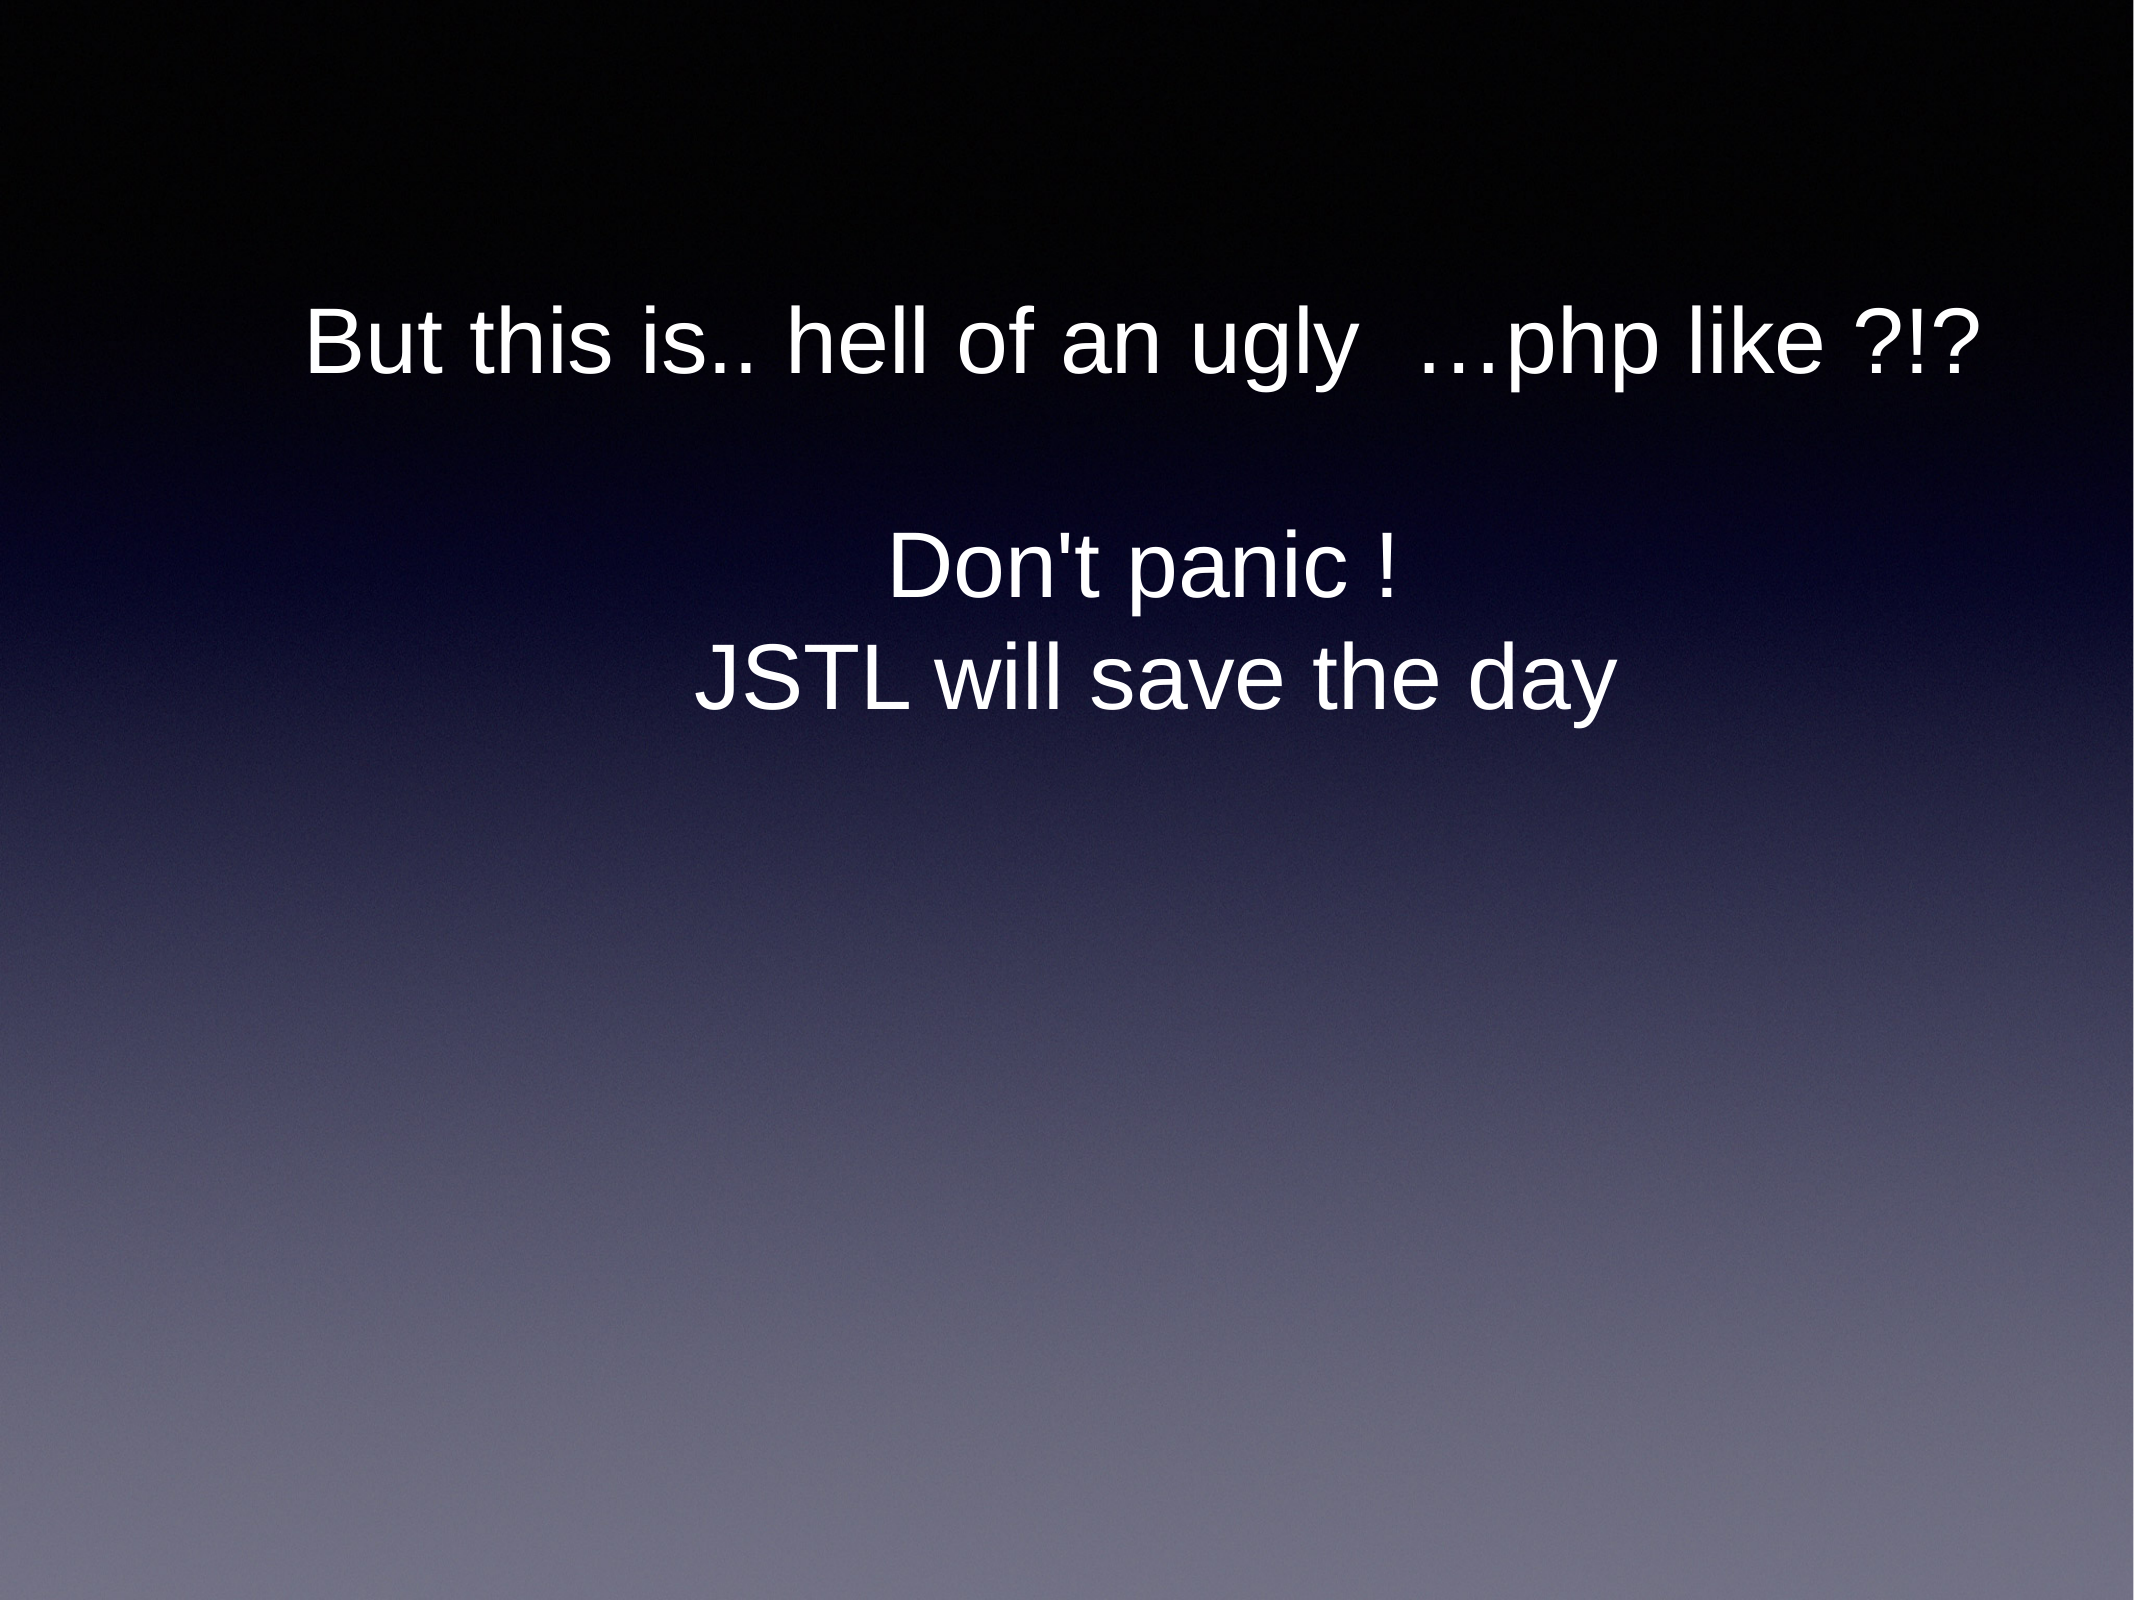

# But this is.. hell of an ugly  …php like ?!?

Don't panic !
 JSTL will save the day